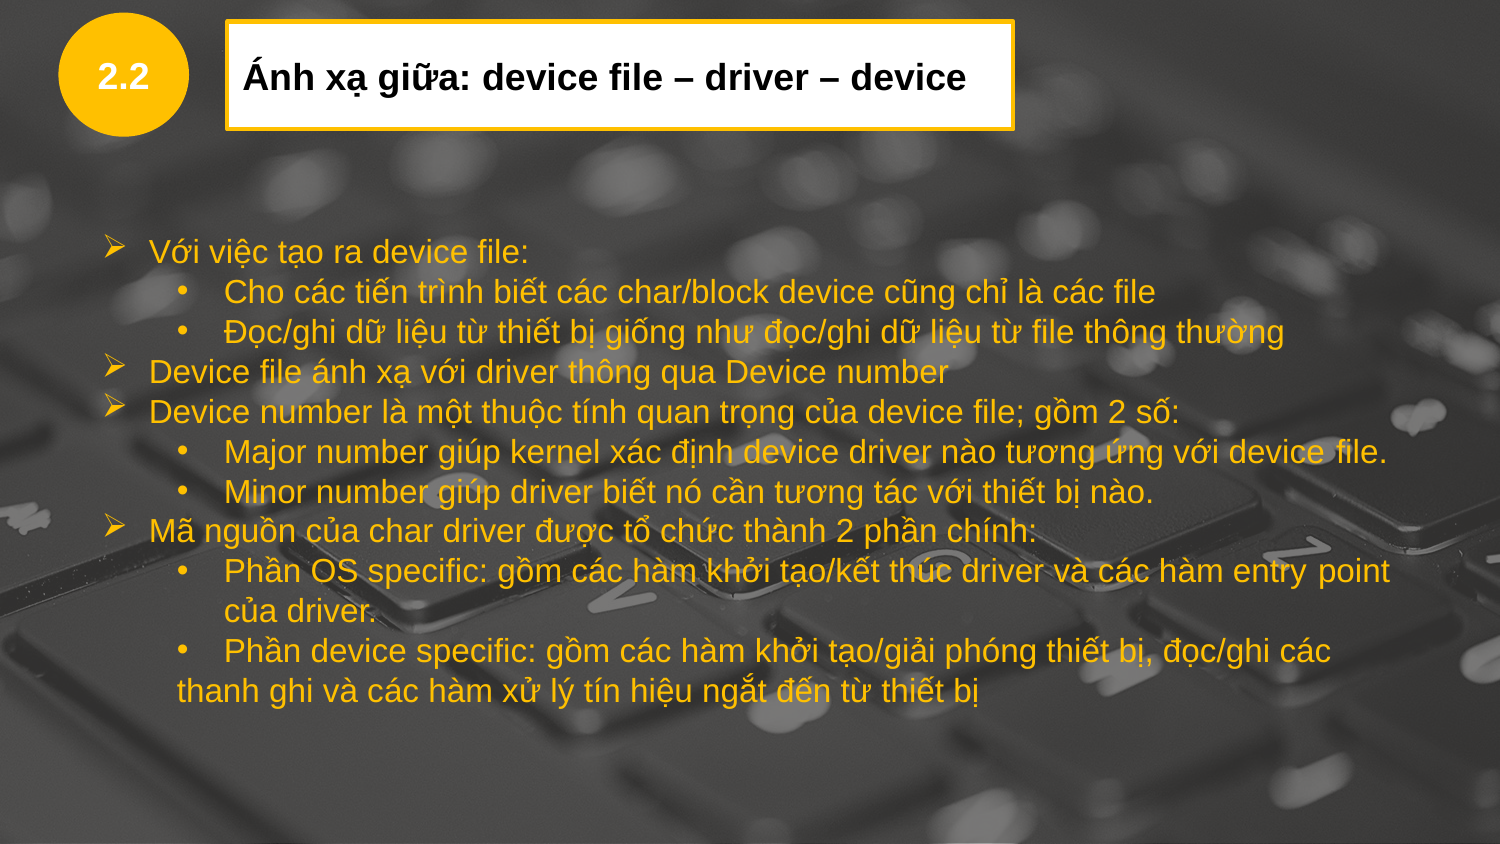

2.2
Ánh xạ giữa: device file – driver – device
Với việc tạo ra device file:
Cho các tiến trình biết các char/block device cũng chỉ là các file
Đọc/ghi dữ liệu từ thiết bị giống như đọc/ghi dữ liệu từ file thông thường
Device file ánh xạ với driver thông qua Device number
Device number là một thuộc tính quan trọng của device file; gồm 2 số:
Major number giúp kernel xác định device driver nào tương ứng với device file.
Minor number giúp driver biết nó cần tương tác với thiết bị nào.
Mã nguồn của char driver được tổ chức thành 2 phần chính:
Phần OS specific: gồm các hàm khởi tạo/kết thúc driver và các hàm entry point của driver.
Phần device specific: gồm các hàm khởi tạo/giải phóng thiết bị, đọc/ghi các
thanh ghi và các hàm xử lý tín hiệu ngắt đến từ thiết bị